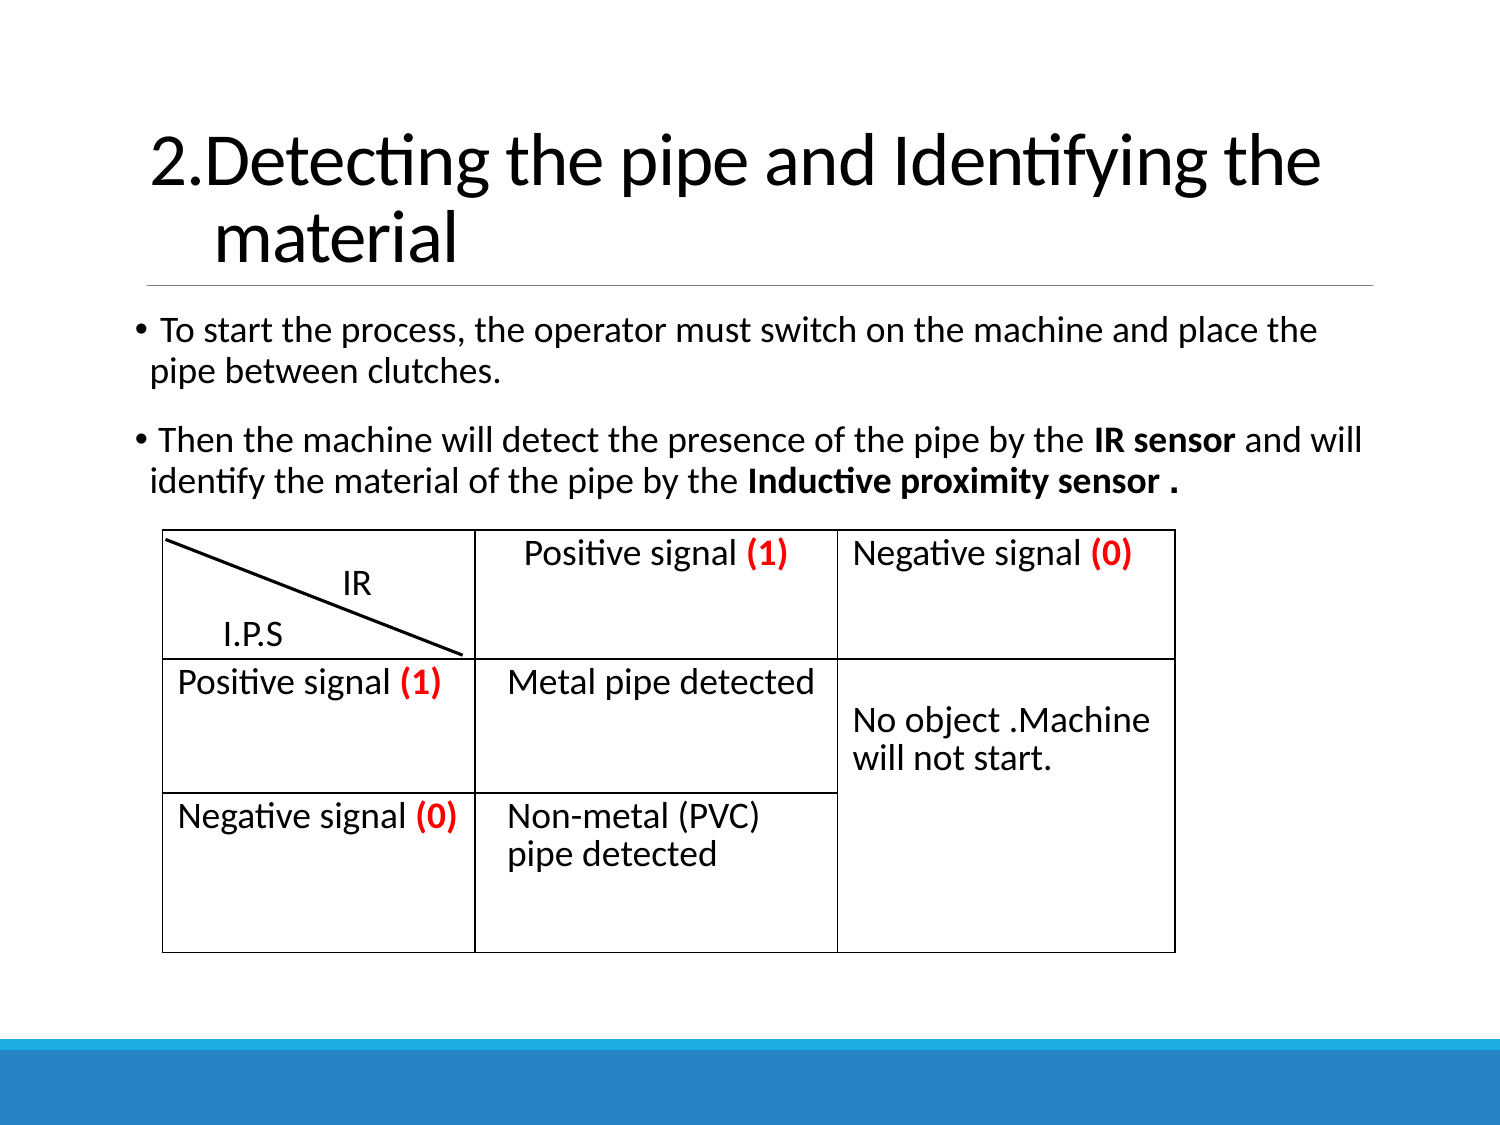

# 2.Detecting the pipe and Identifying the material
 To start the process, the operator must switch on the machine and place the pipe between clutches.
 Then the machine will detect the presence of the pipe by the IR sensor and will  identify the material of the pipe by the Inductive proximity sensor .

|  | Positive signal (1) | Negative signal (0) |
| --- | --- | --- |
| Positive signal (1) | Metal pipe detected | No object .Machine will not start. |
| Negative signal (0) | Non-metal (PVC) pipe detected |  |
IR
I.P.S